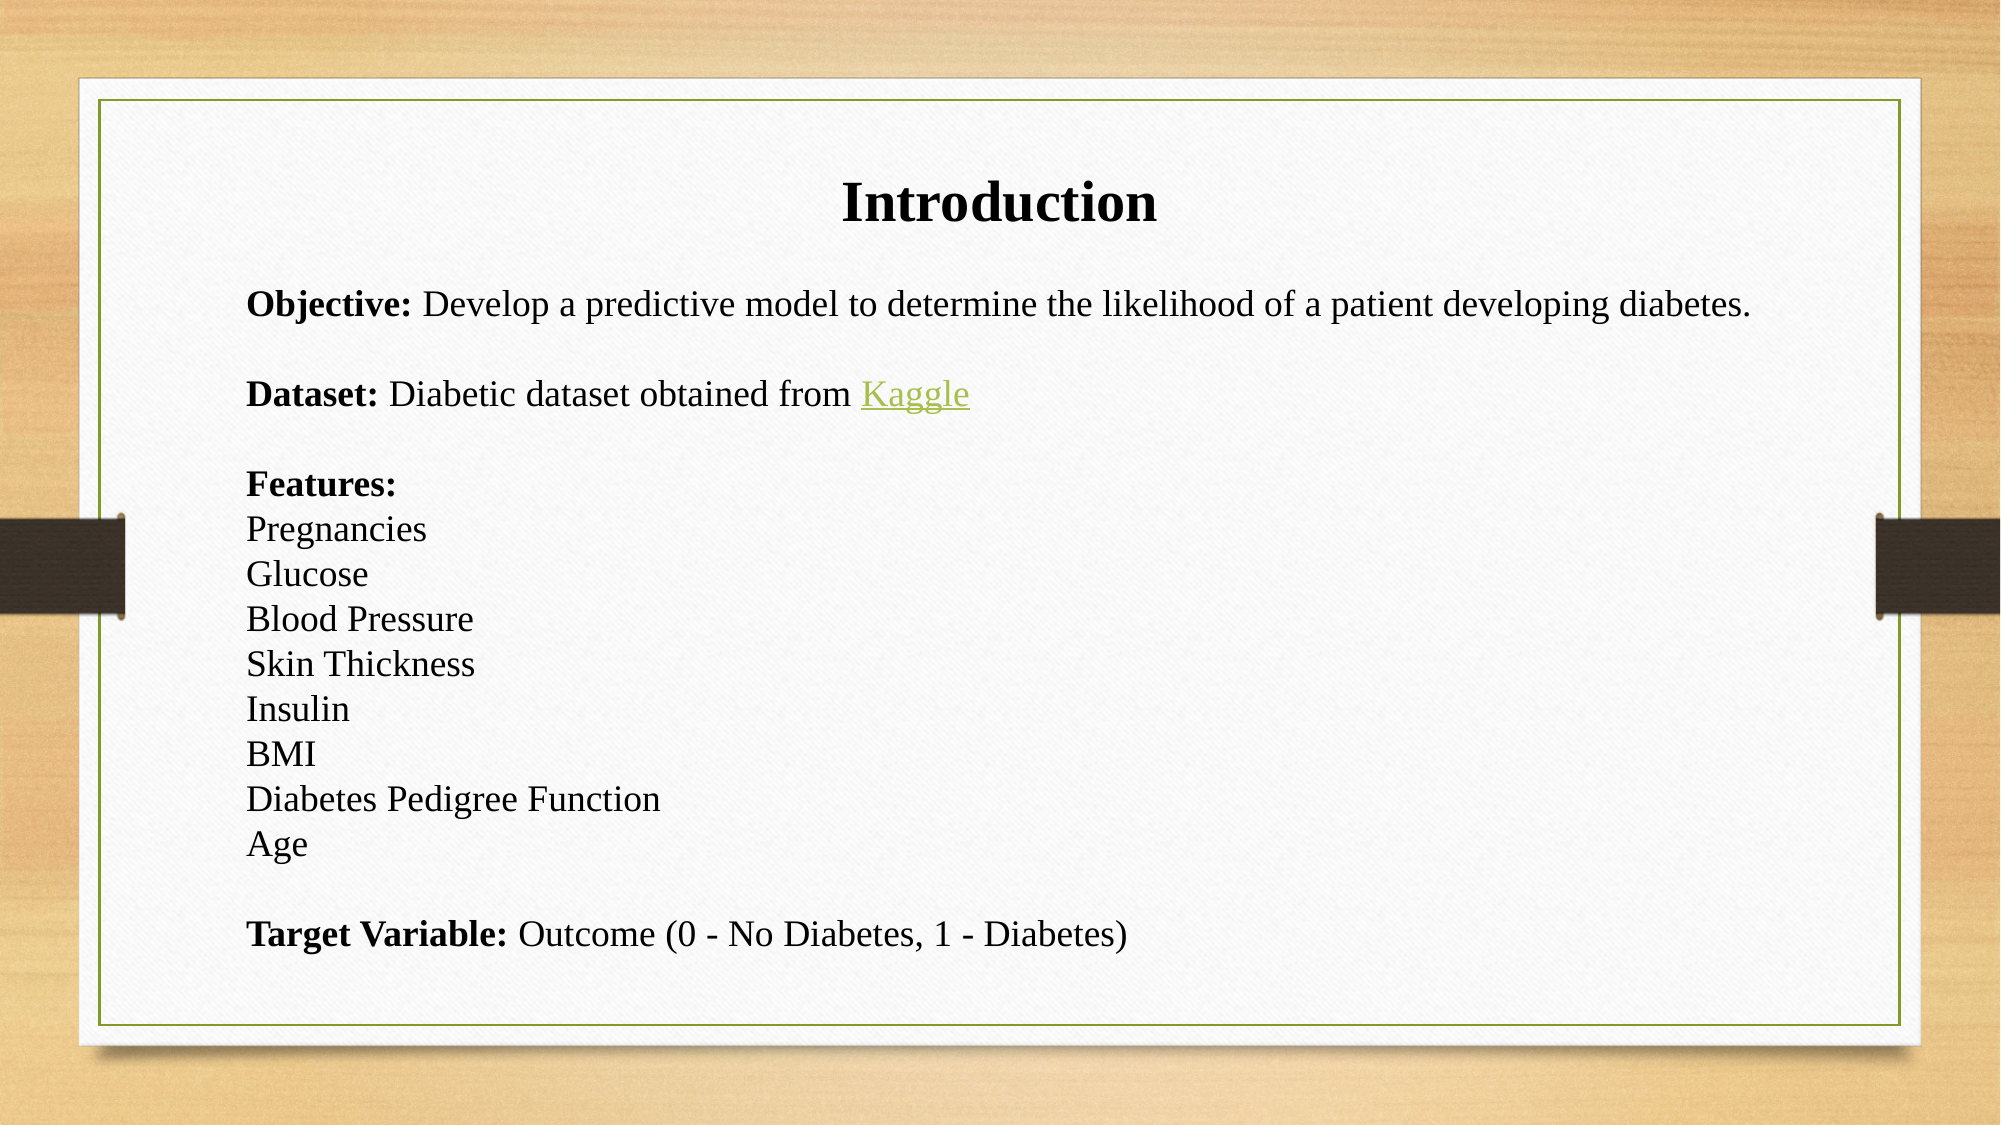

Introduction

Objective: Develop a predictive model to determine the likelihood of a patient developing diabetes.

Dataset: Diabetic dataset obtained from Kaggle

Features:
Pregnancies
Glucose
Blood Pressure
Skin Thickness
Insulin
BMI
Diabetes Pedigree Function
Age

Target Variable: Outcome (0 - No Diabetes, 1 - Diabetes)